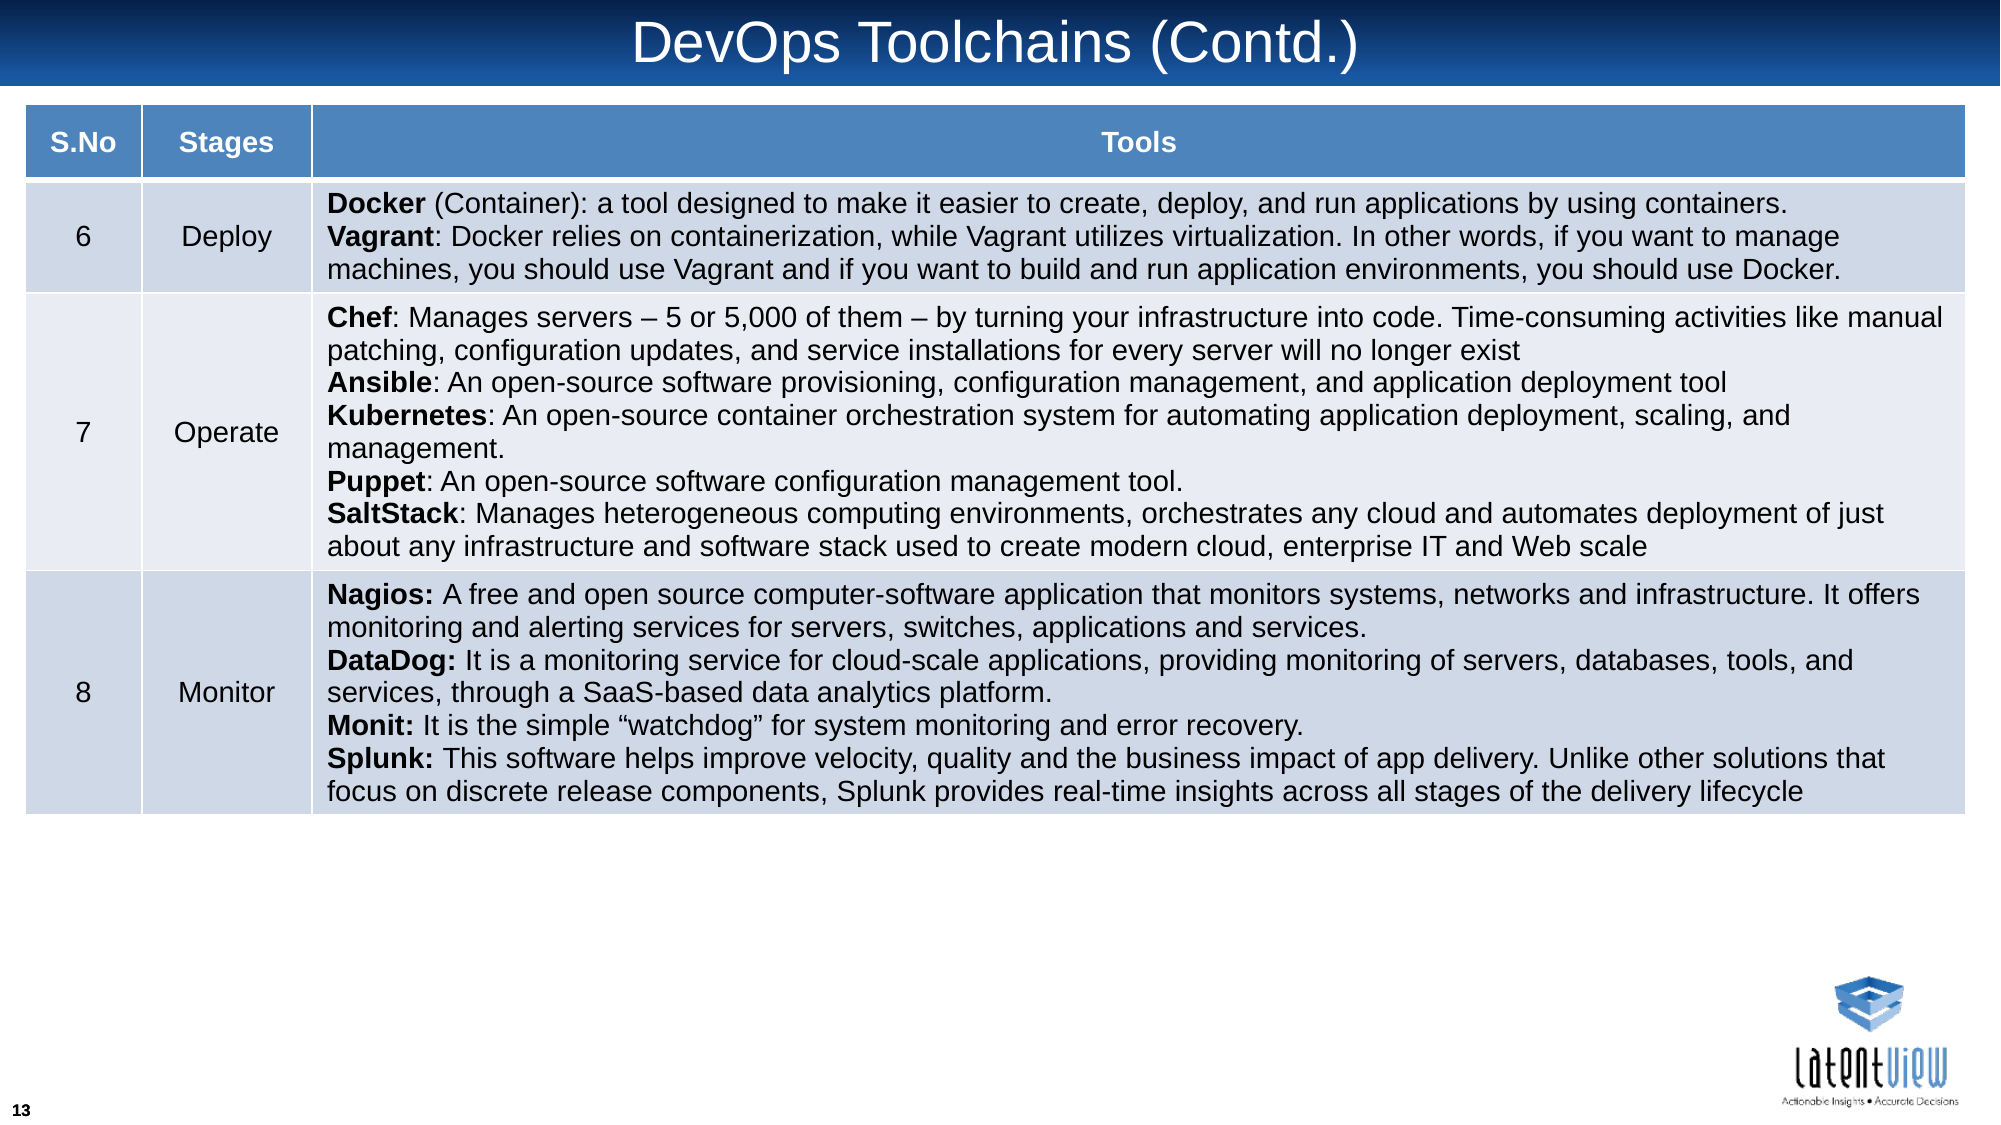

# DevOps Toolchains (Contd.)
| S.No | Stages | Tools |
| --- | --- | --- |
| 6 | Deploy | Docker (Container): a tool designed to make it easier to create, deploy, and run applications by using containers. Vagrant: Docker relies on containerization, while Vagrant utilizes virtualization. In other words, if you want to manage machines, you should use Vagrant and if you want to build and run application environments, you should use Docker. |
| 7 | Operate | Chef: Manages servers – 5 or 5,000 of them – by turning your infrastructure into code. Time-consuming activities like manual patching, configuration updates, and service installations for every server will no longer exist Ansible: An open-source software provisioning, configuration management, and application deployment tool Kubernetes: An open-source container orchestration system for automating application deployment, scaling, and management. Puppet: An open-source software configuration management tool. SaltStack: Manages heterogeneous computing environments, orchestrates any cloud and automates deployment of just about any infrastructure and software stack used to create modern cloud, enterprise IT and Web scale |
| 8 | Monitor | Nagios: A free and open source computer-software application that monitors systems, networks and infrastructure. It offers monitoring and alerting services for servers, switches, applications and services. DataDog: It is a monitoring service for cloud-scale applications, providing monitoring of servers, databases, tools, and services, through a SaaS-based data analytics platform. Monit: It is the simple “watchdog” for system monitoring and error recovery. Splunk: This software helps improve velocity, quality and the business impact of app delivery. Unlike other solutions that focus on discrete release components, Splunk provides real-time insights across all stages of the delivery lifecycle |